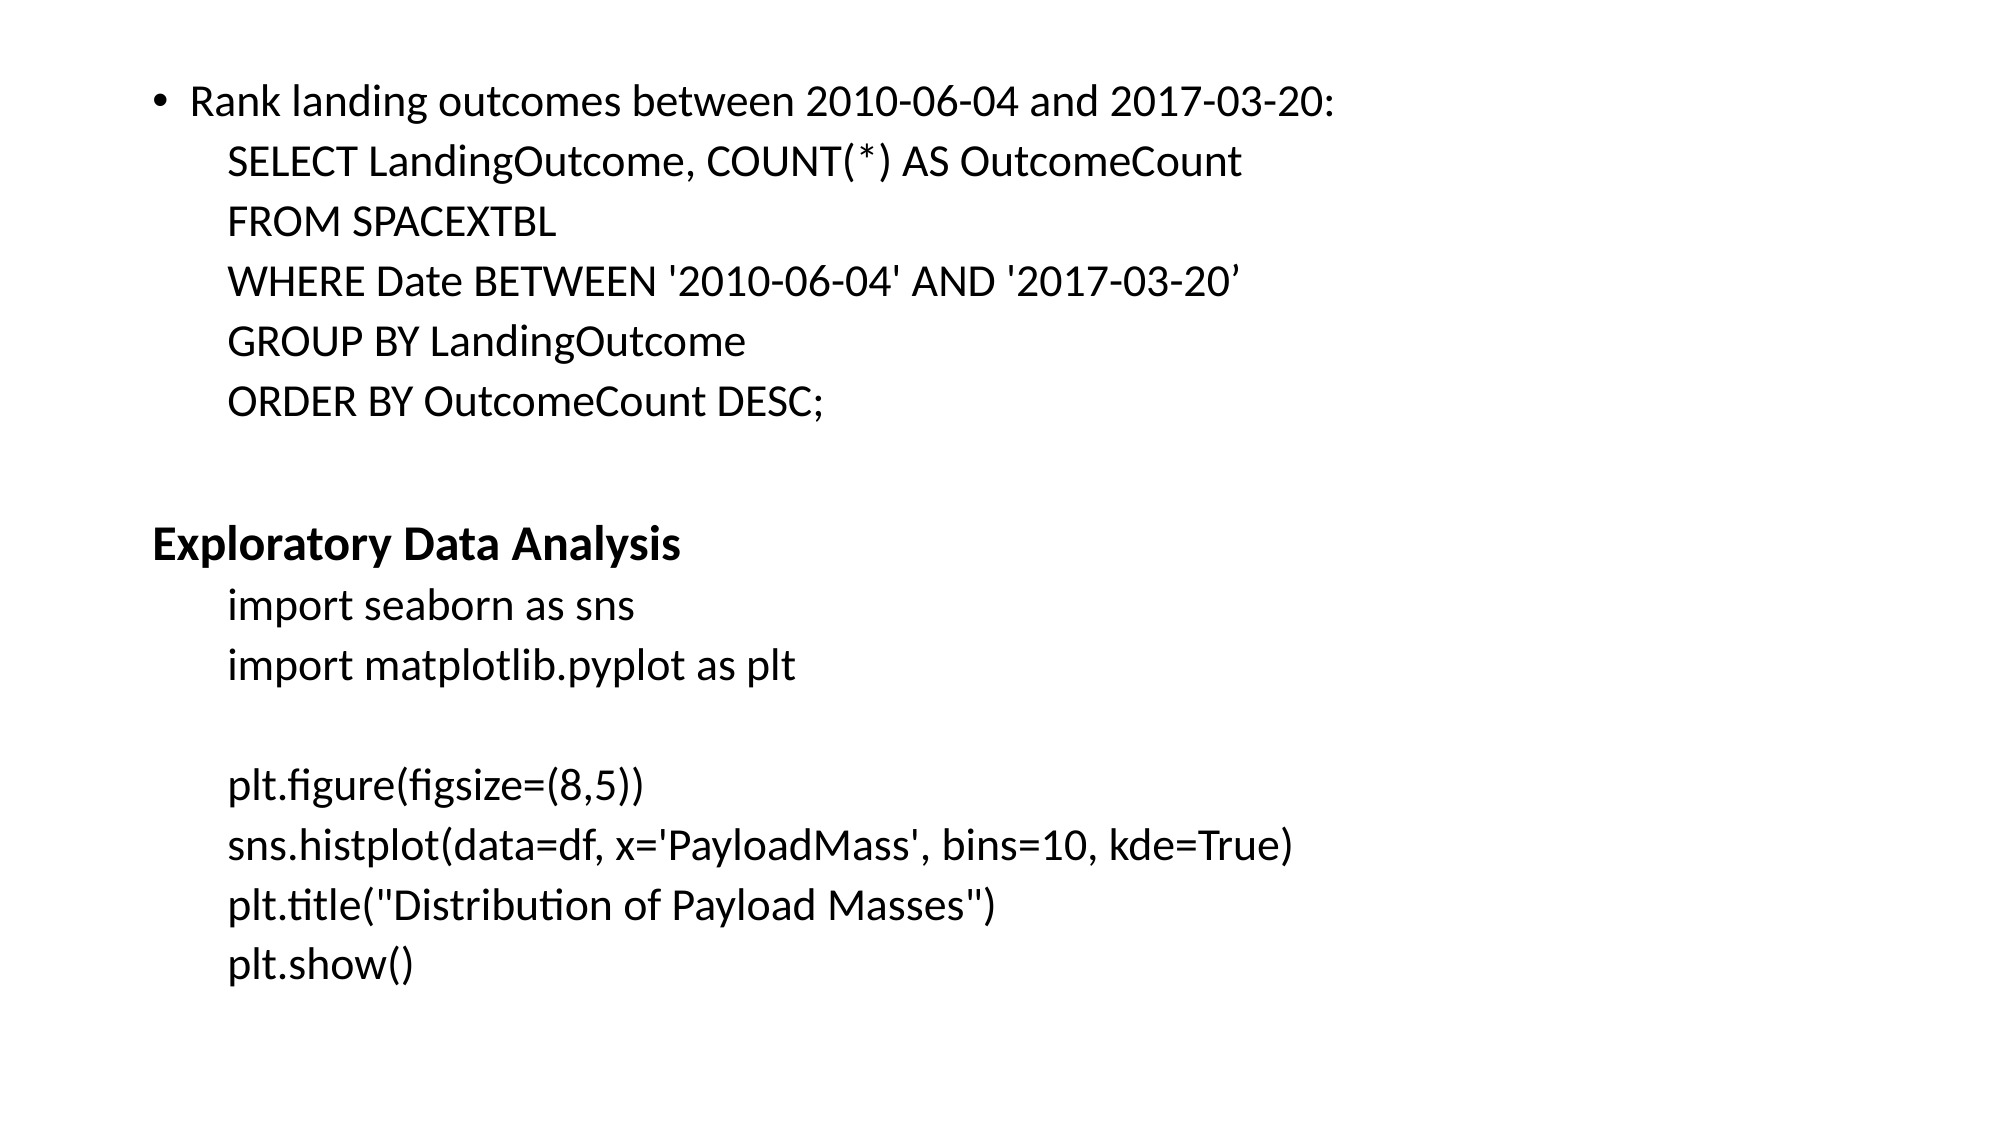

Rank landing outcomes between 2010-06-04 and 2017-03-20:
SELECT LandingOutcome, COUNT(*) AS OutcomeCount
FROM SPACEXTBL
WHERE Date BETWEEN '2010-06-04' AND '2017-03-20’
GROUP BY LandingOutcome
ORDER BY OutcomeCount DESC;

Exploratory Data Analysis
import seaborn as sns
import matplotlib.pyplot as plt

plt.figure(figsize=(8,5))
sns.histplot(data=df, x='PayloadMass', bins=10, kde=True)
plt.title("Distribution of Payload Masses")
plt.show()